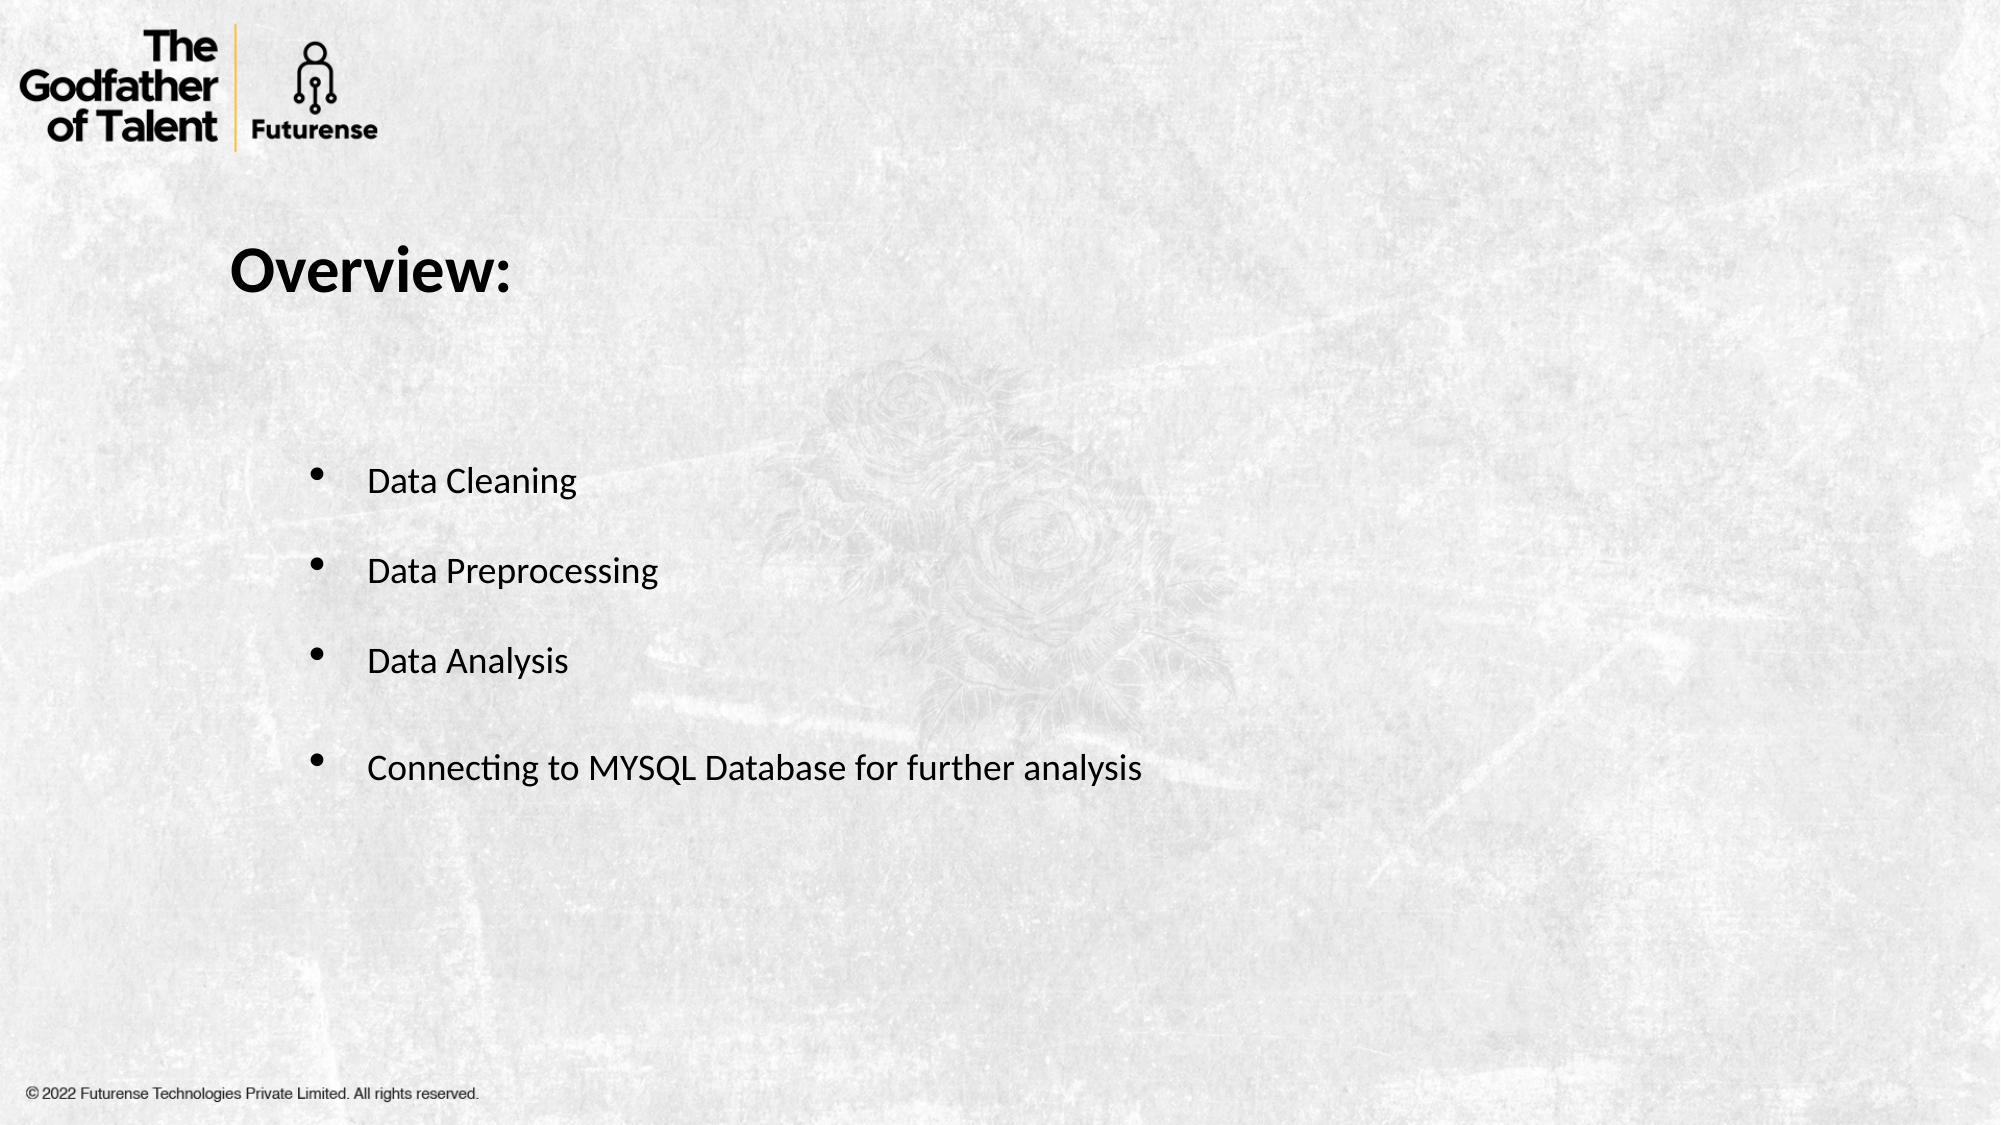

Overview:
Data Cleaning
Data Preprocessing
Data Analysis
Connecting to MYSQL Database for further analysis